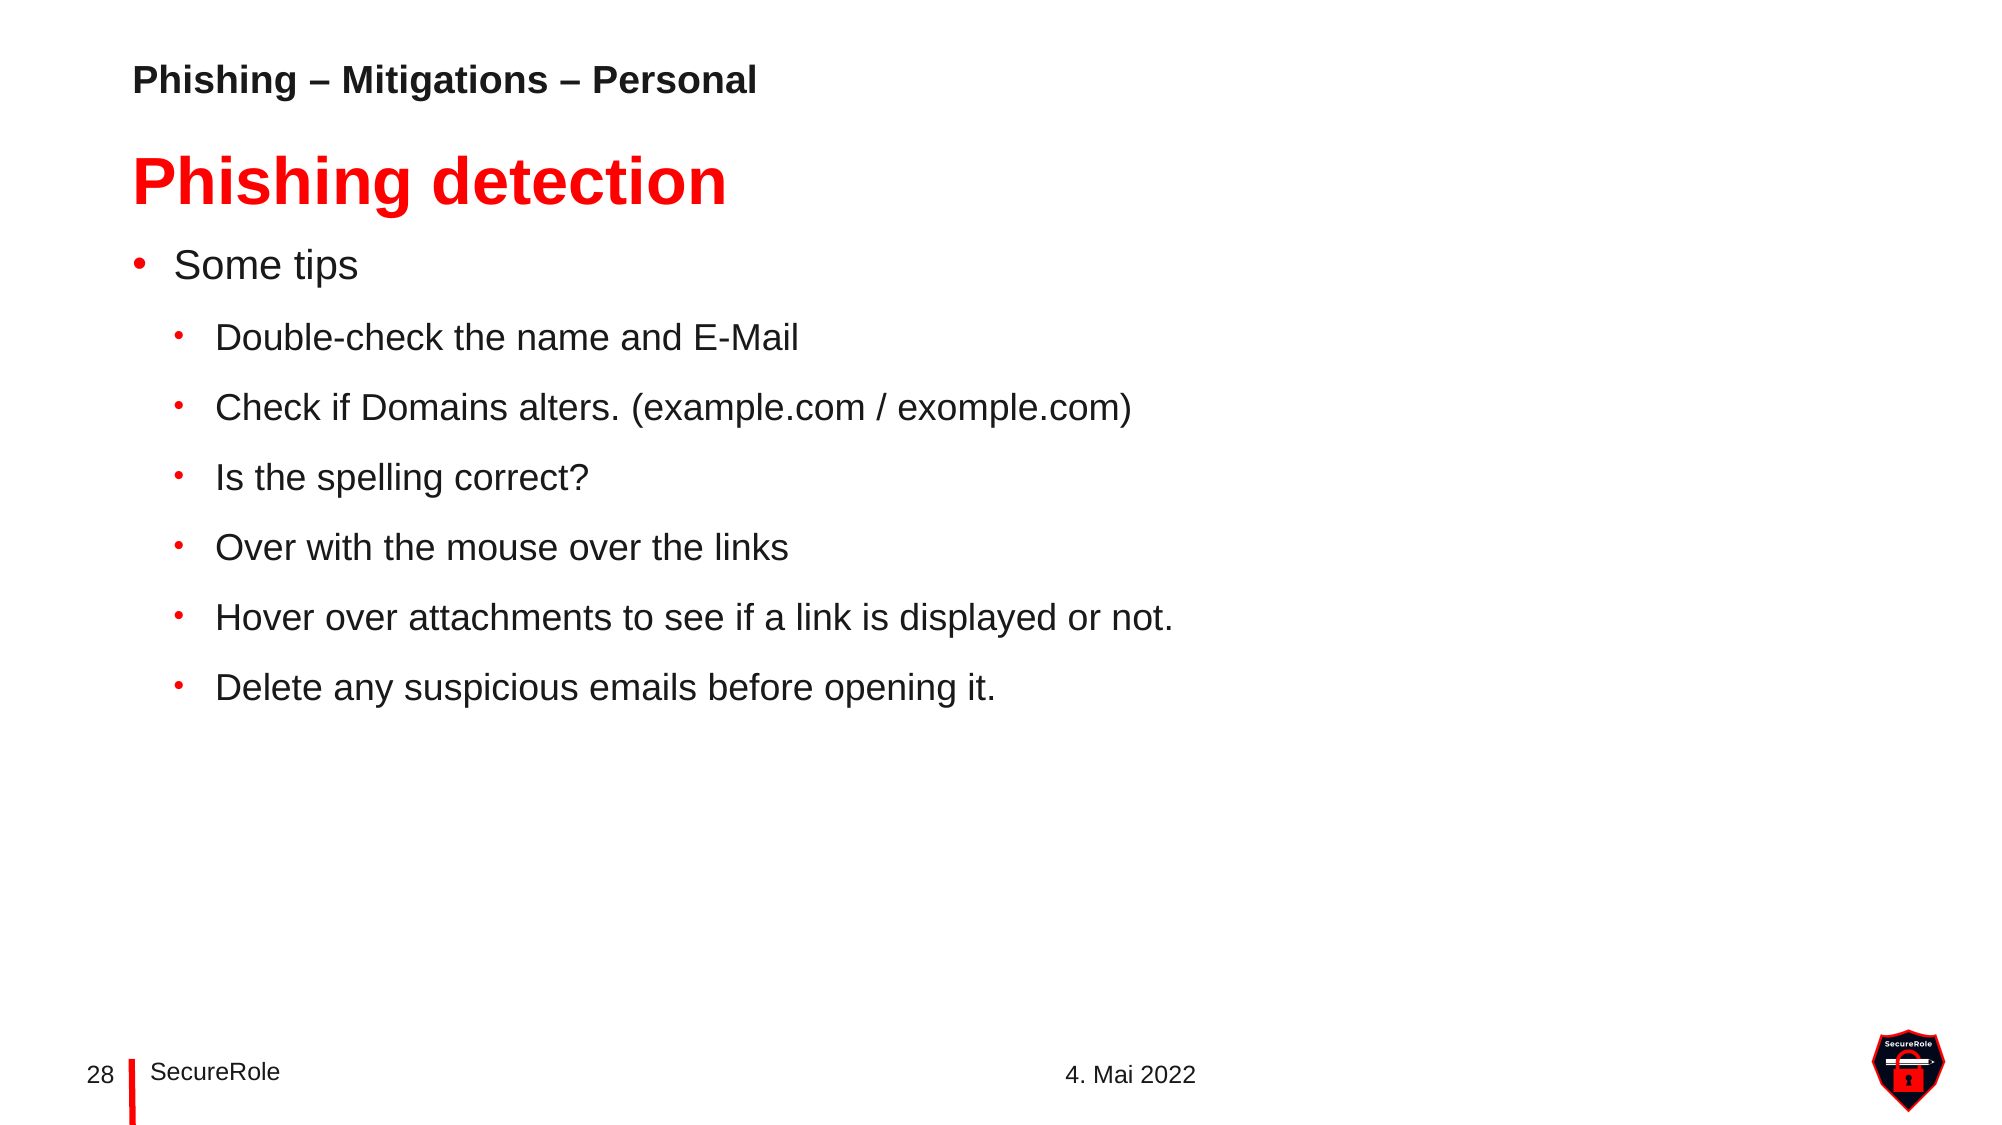

Phishing – Mitigations – Personal
# Phishing detection
Some tips
Double-check the name and E-Mail
Check if Domains alters. (example.com / exomple.com)
Is the spelling correct?
Over with the mouse over the links
Hover over attachments to see if a link is displayed or not.
Delete any suspicious emails before opening it.

SecureRole

28
4. Mai 2022